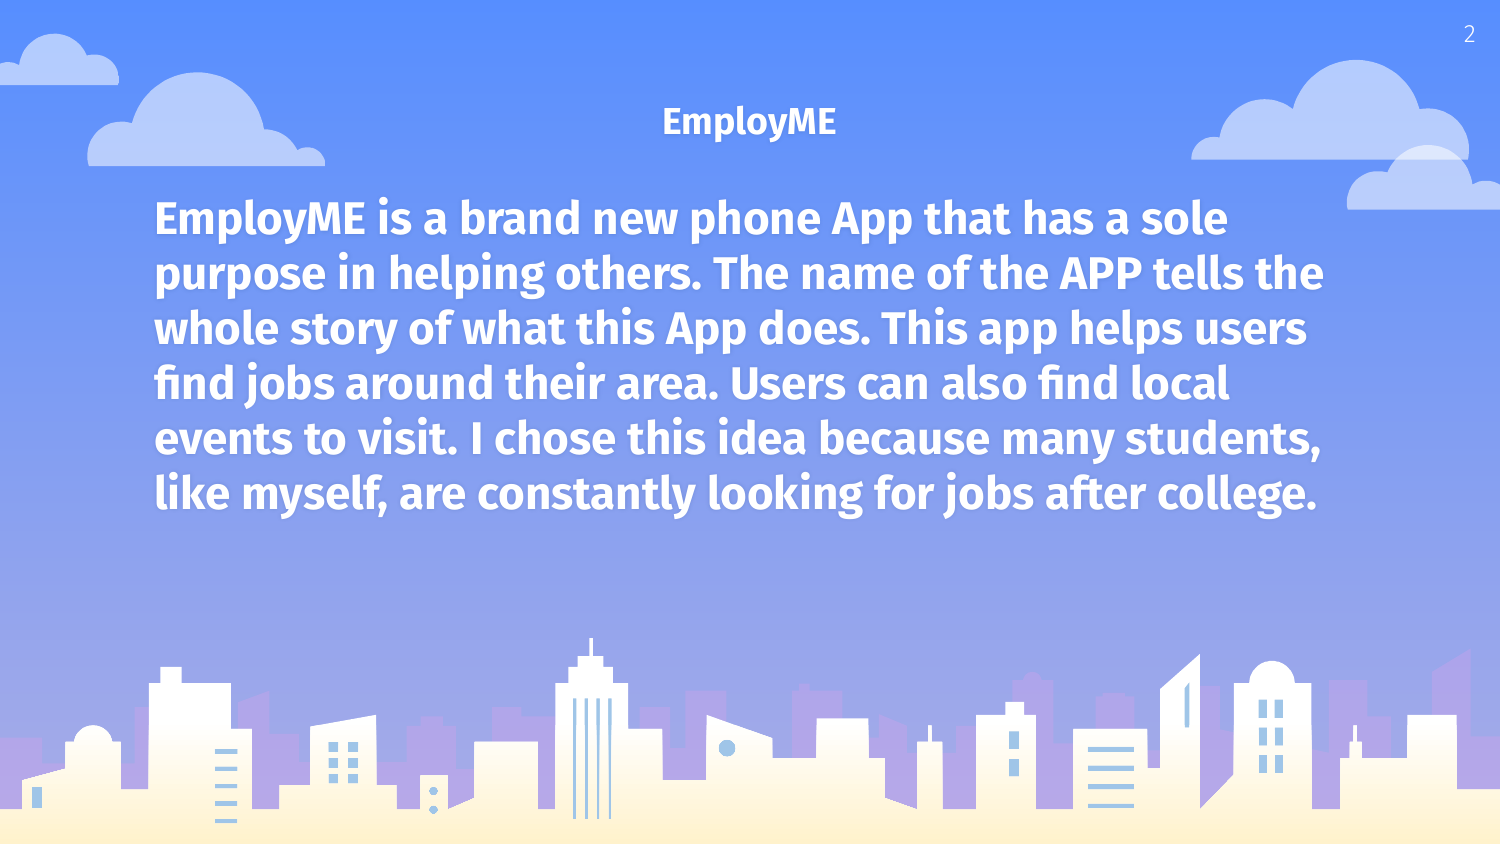

2
EmployME
EmployME is a brand new phone App that has a sole purpose in helping others. The name of the APP tells the whole story of what this App does. This app helps users find jobs around their area. Users can also find local events to visit. I chose this idea because many students, like myself, are constantly looking for jobs after college.